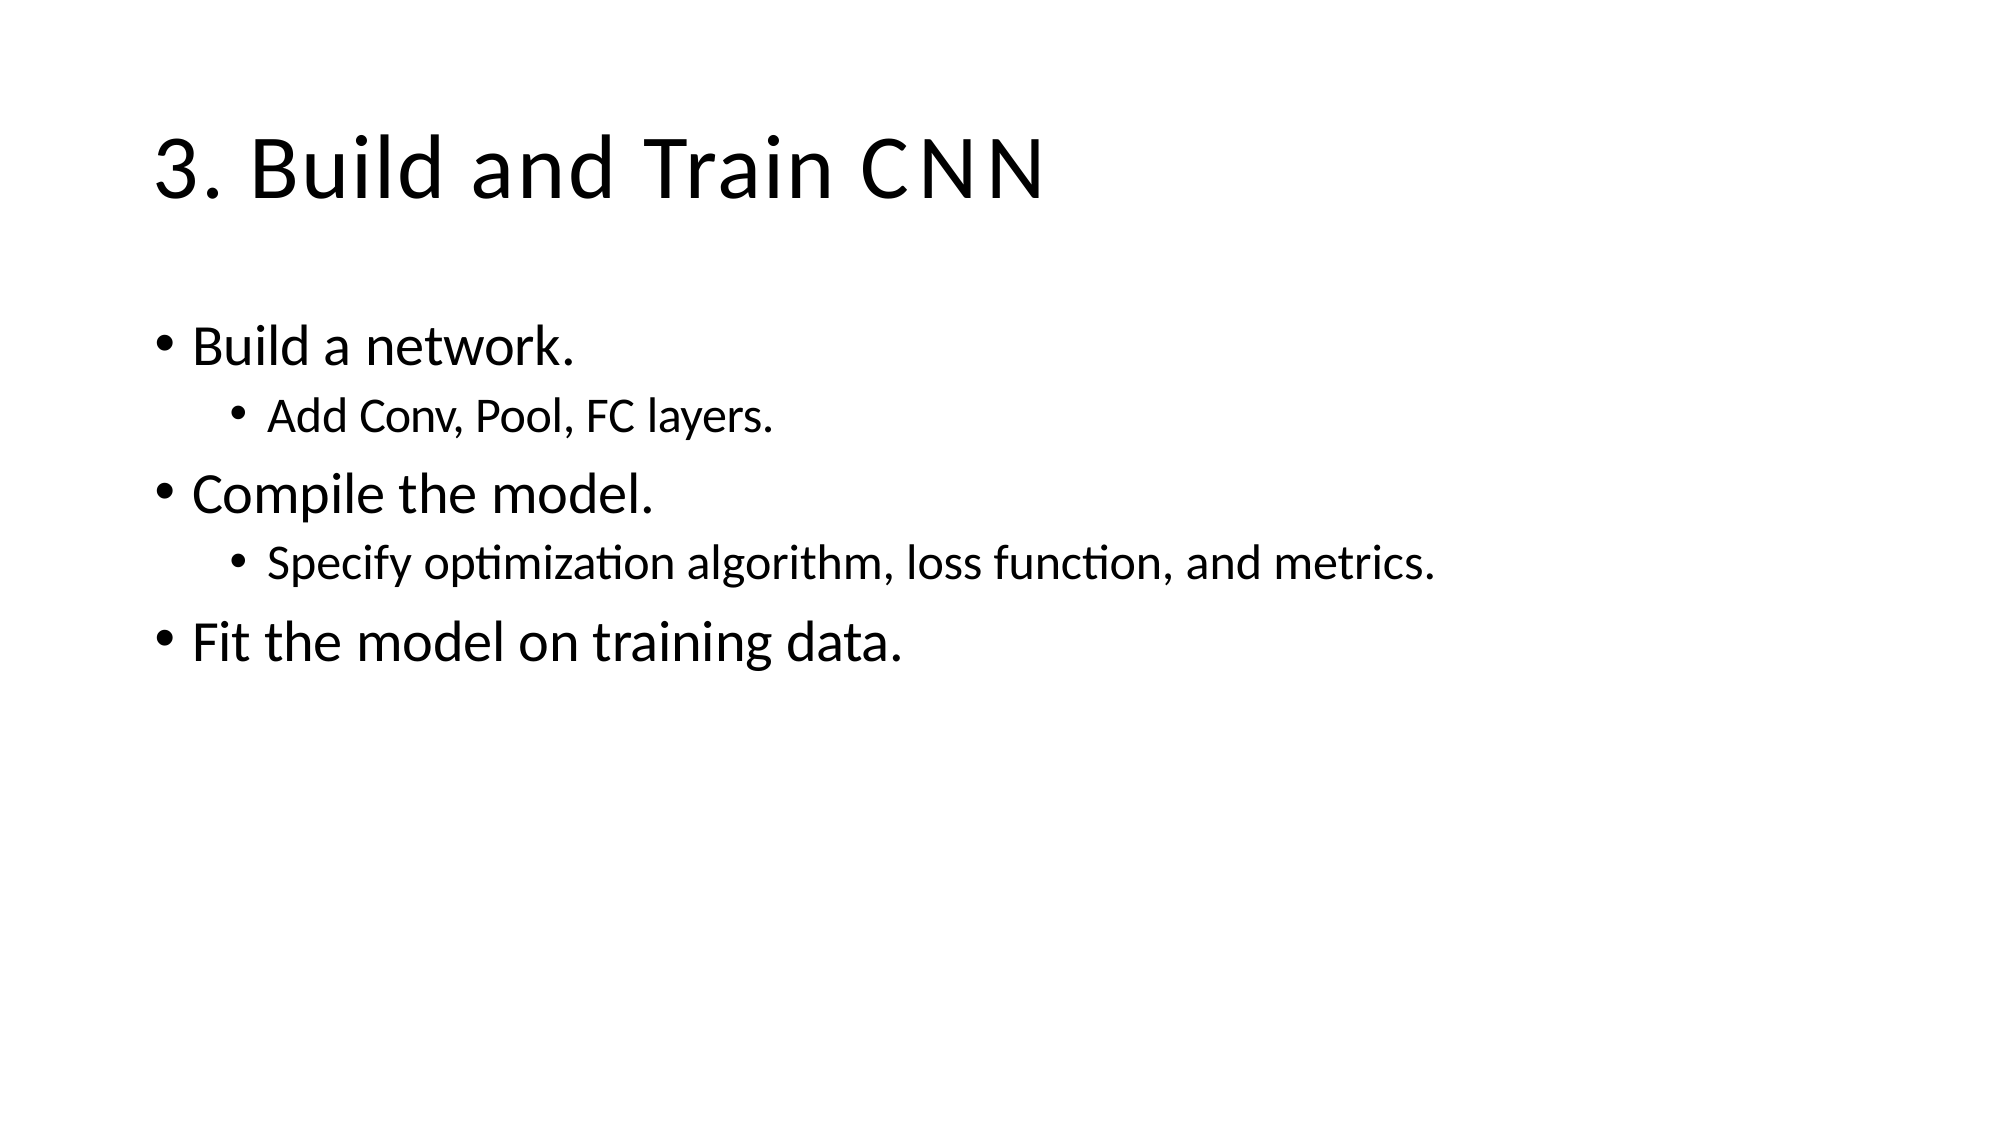

# 3. Build and Train CNN
Build a network.
Add Conv, Pool, FC layers.
Compile the model.
Specify optimization algorithm, loss function, and metrics.
Fit the model on training data.